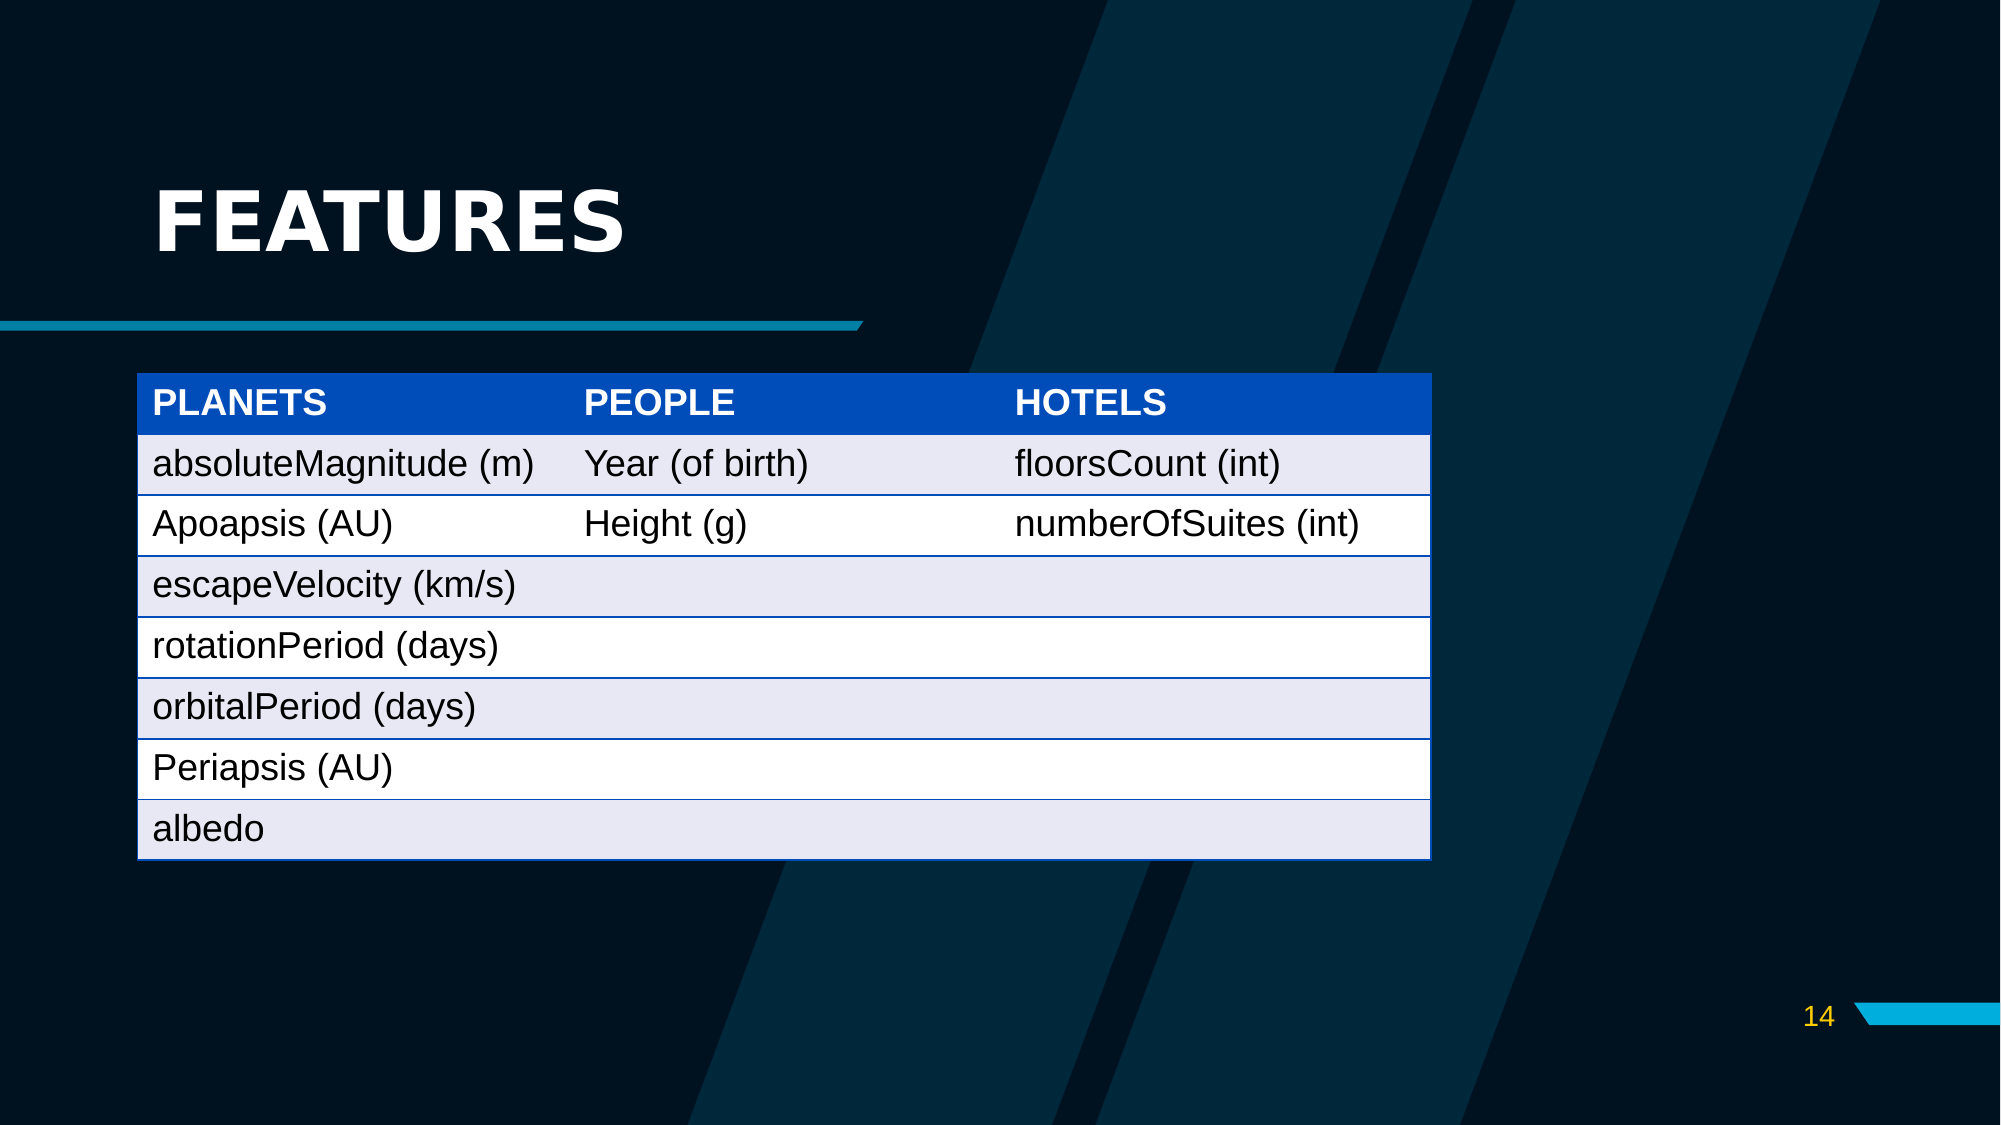

# FEATURES
| PLANETS | PEOPLE | HOTELS |
| --- | --- | --- |
| absoluteMagnitude (m) | Year (of birth) | floorsCount (int) |
| Apoapsis (AU) | Height (g) | numberOfSuites (int) |
| escapeVelocity (km/s) |  |  |
| rotationPeriod (days) |  |  |
| orbitalPeriod (days) |  |  |
| Periapsis (AU) |  |  |
| albedo |  |  |
14